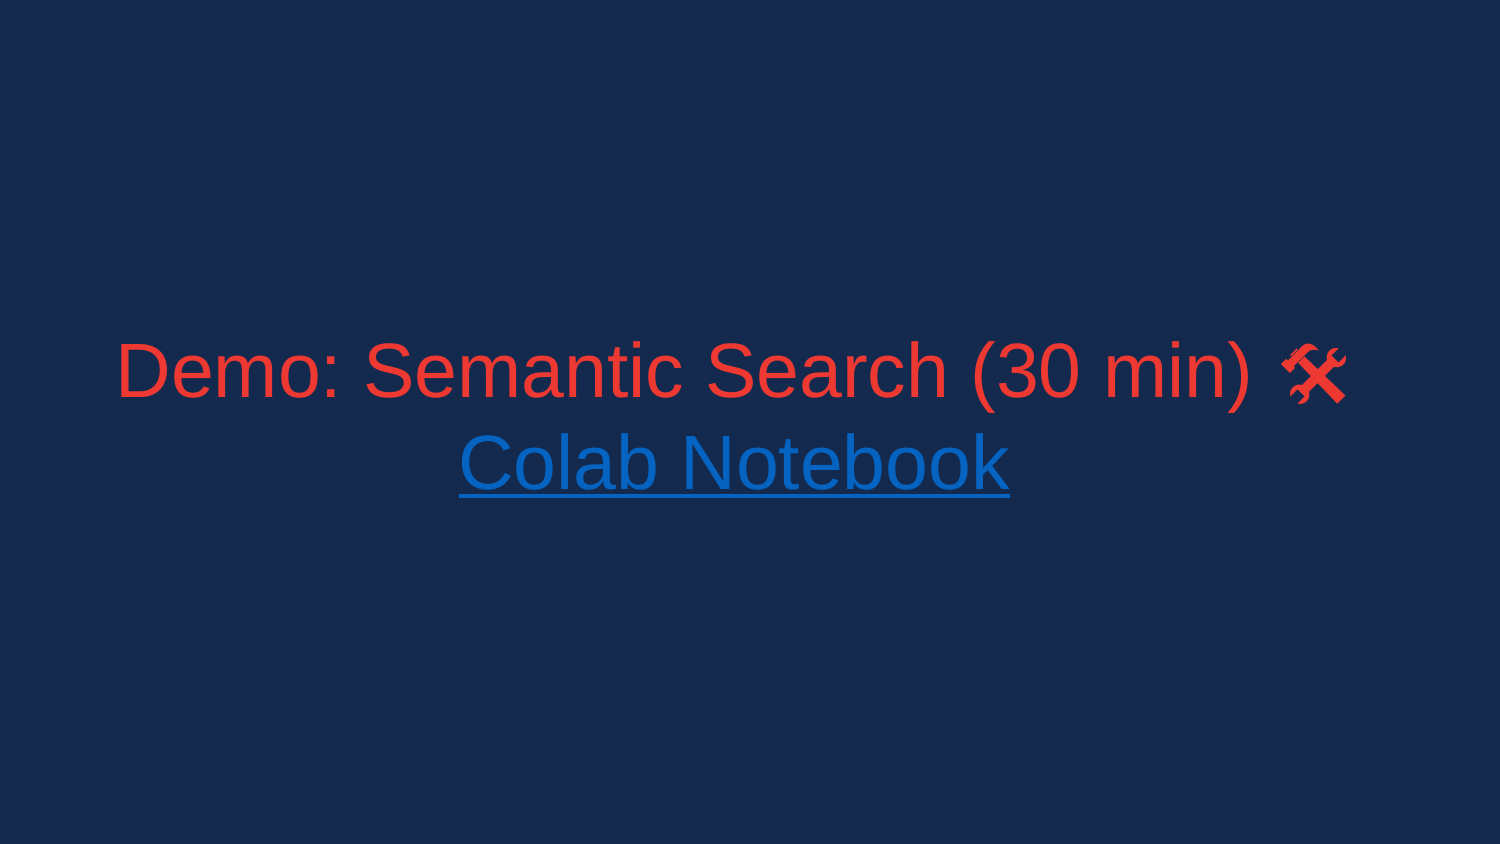

Demo: Semantic Search (30 min) 🛠️
Colab Notebook